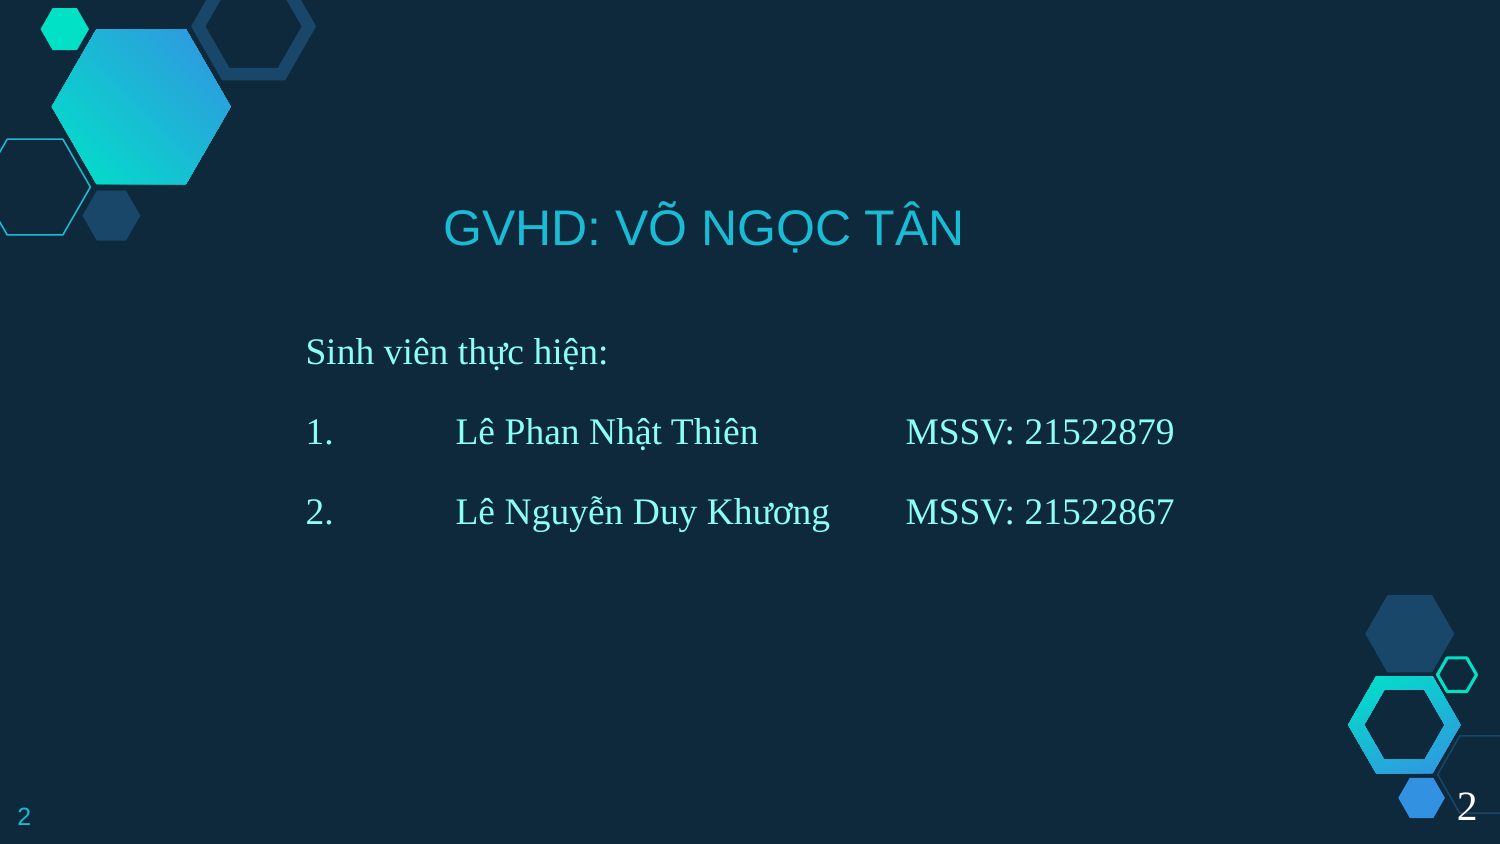

GVHD: VÕ NGỌC TÂN
Sinh viên thực hiện:
1. 	Lê Phan Nhật Thiên	MSSV: 21522879
2.	Lê Nguyễn Duy Khương	MSSV: 21522867
2
2